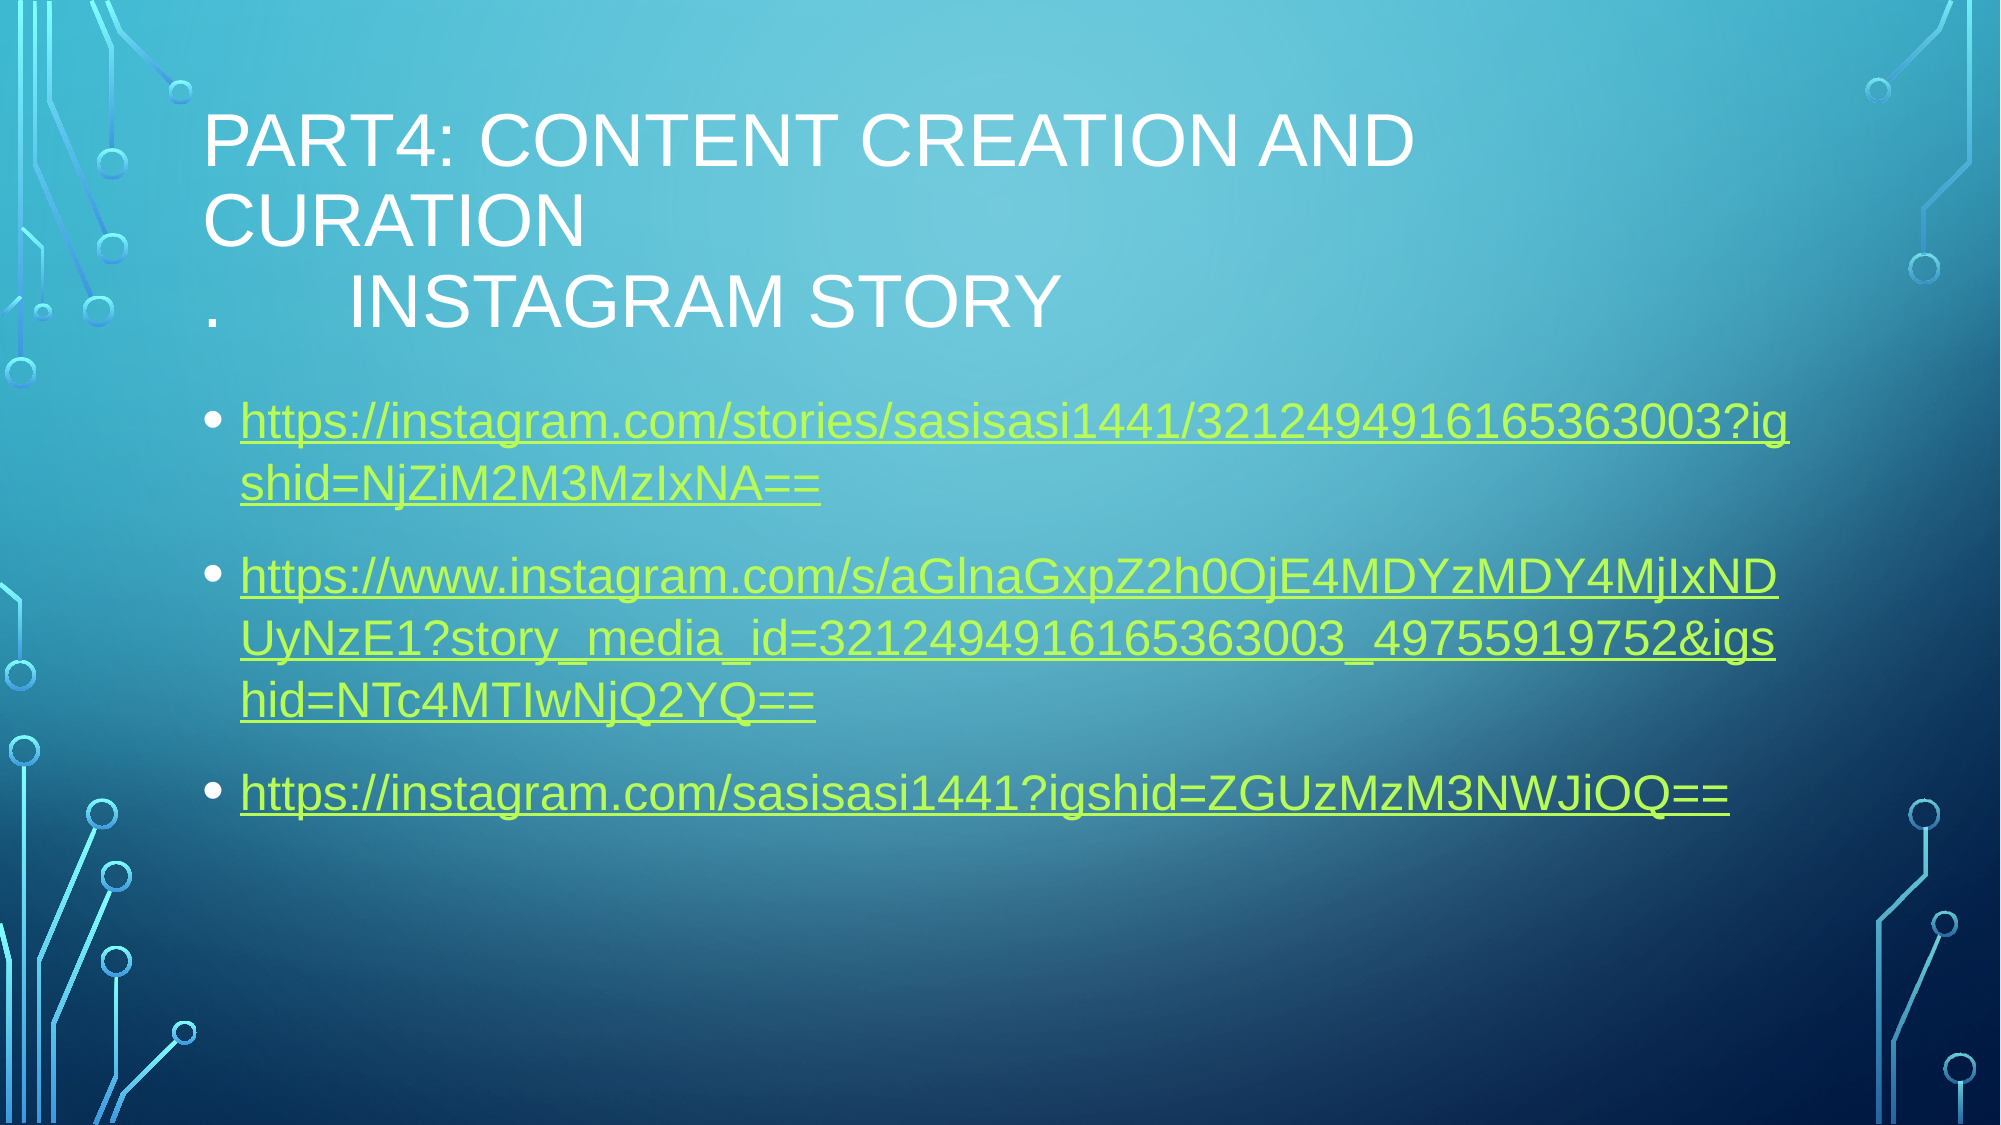

# Part4: content creation and curation .      Instagram story
https://instagram.com/stories/sasisasi1441/3212494916165363003?igshid=NjZiM2M3MzIxNA==
https://www.instagram.com/s/aGlnaGxpZ2h0OjE4MDYzMDY4MjIxNDUyNzE1?story_media_id=3212494916165363003_49755919752&igshid=NTc4MTIwNjQ2YQ==
https://instagram.com/sasisasi1441?igshid=ZGUzMzM3NWJiOQ==